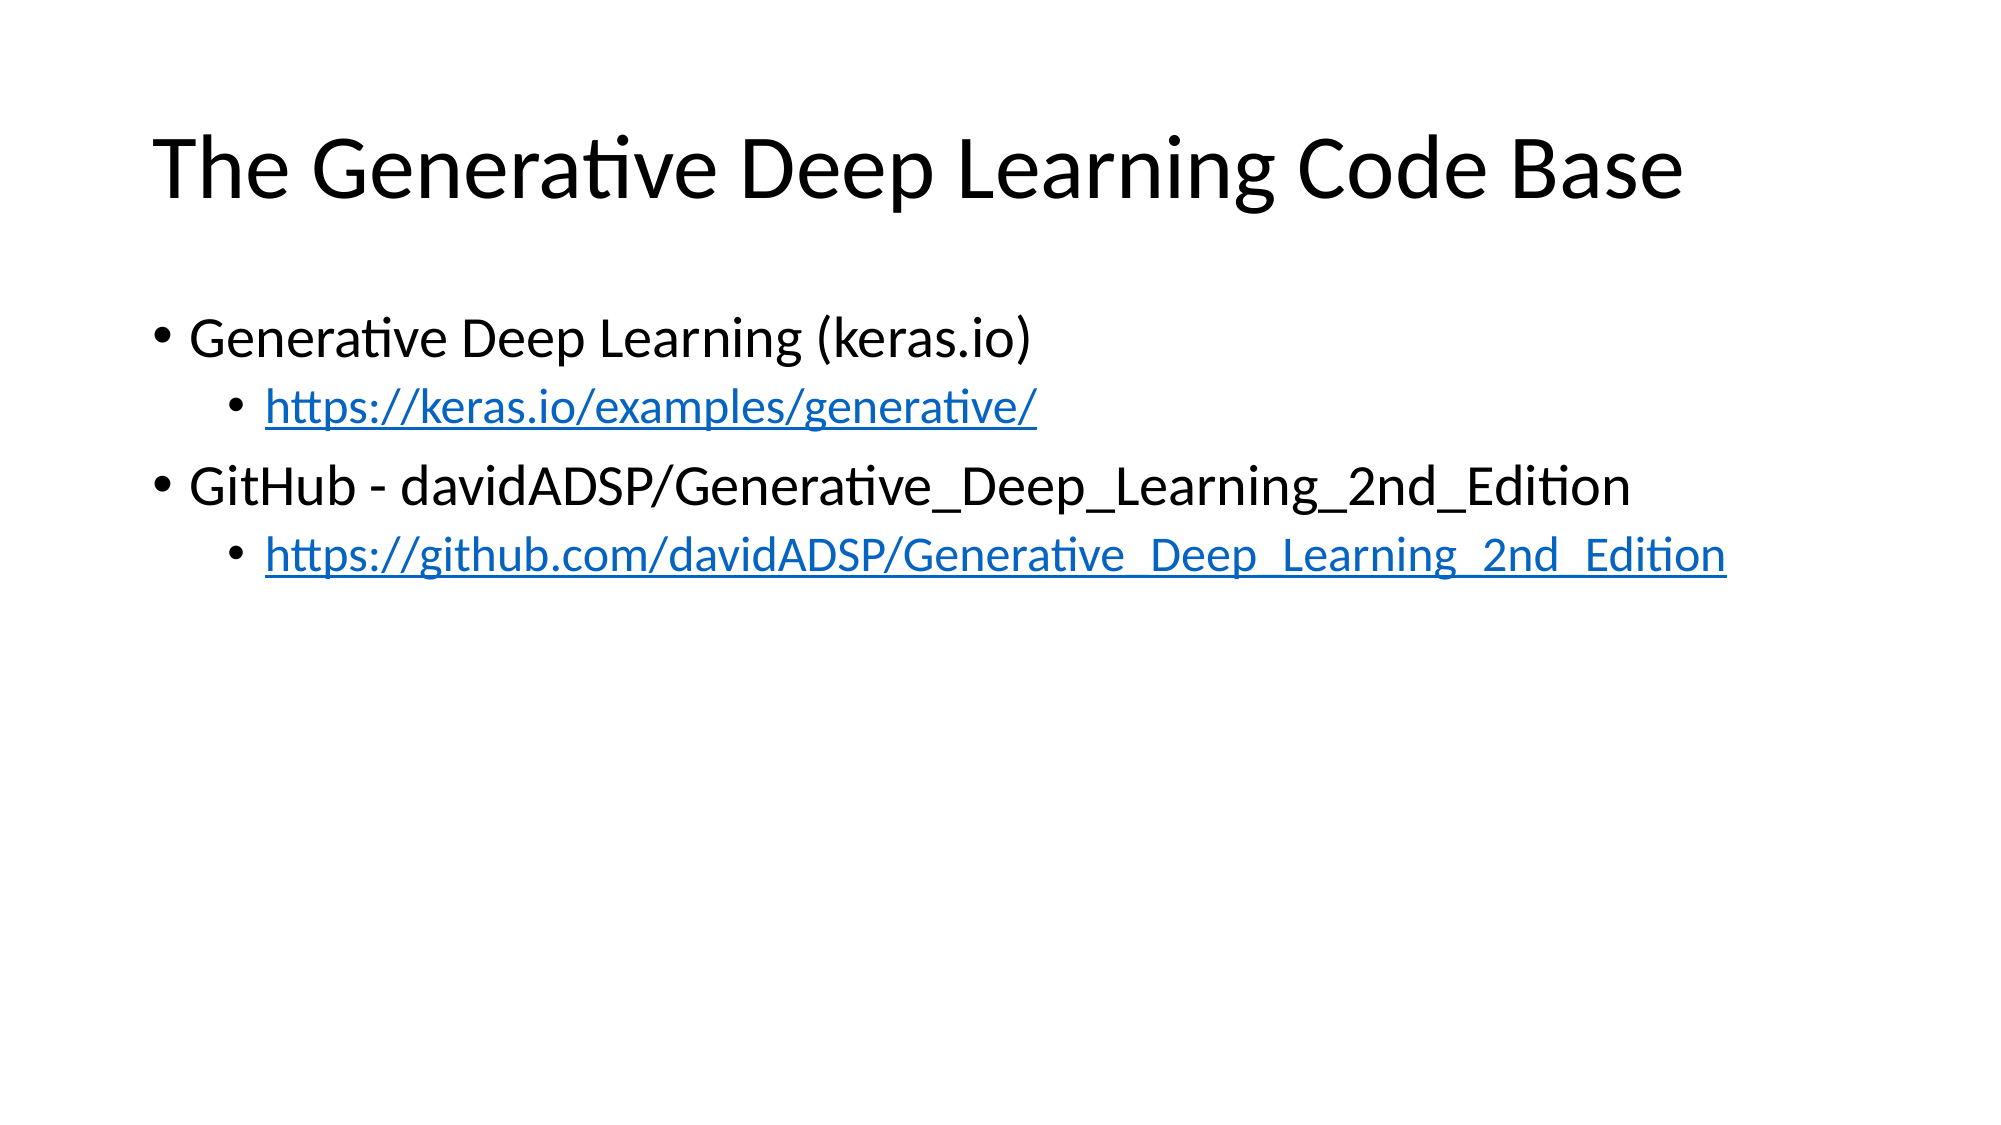

# The Generative Deep Learning Code Base
Generative Deep Learning (keras.io)
https://keras.io/examples/generative/
GitHub - davidADSP/Generative_Deep_Learning_2nd_Edition
https://github.com/davidADSP/Generative_Deep_Learning_2nd_Edition